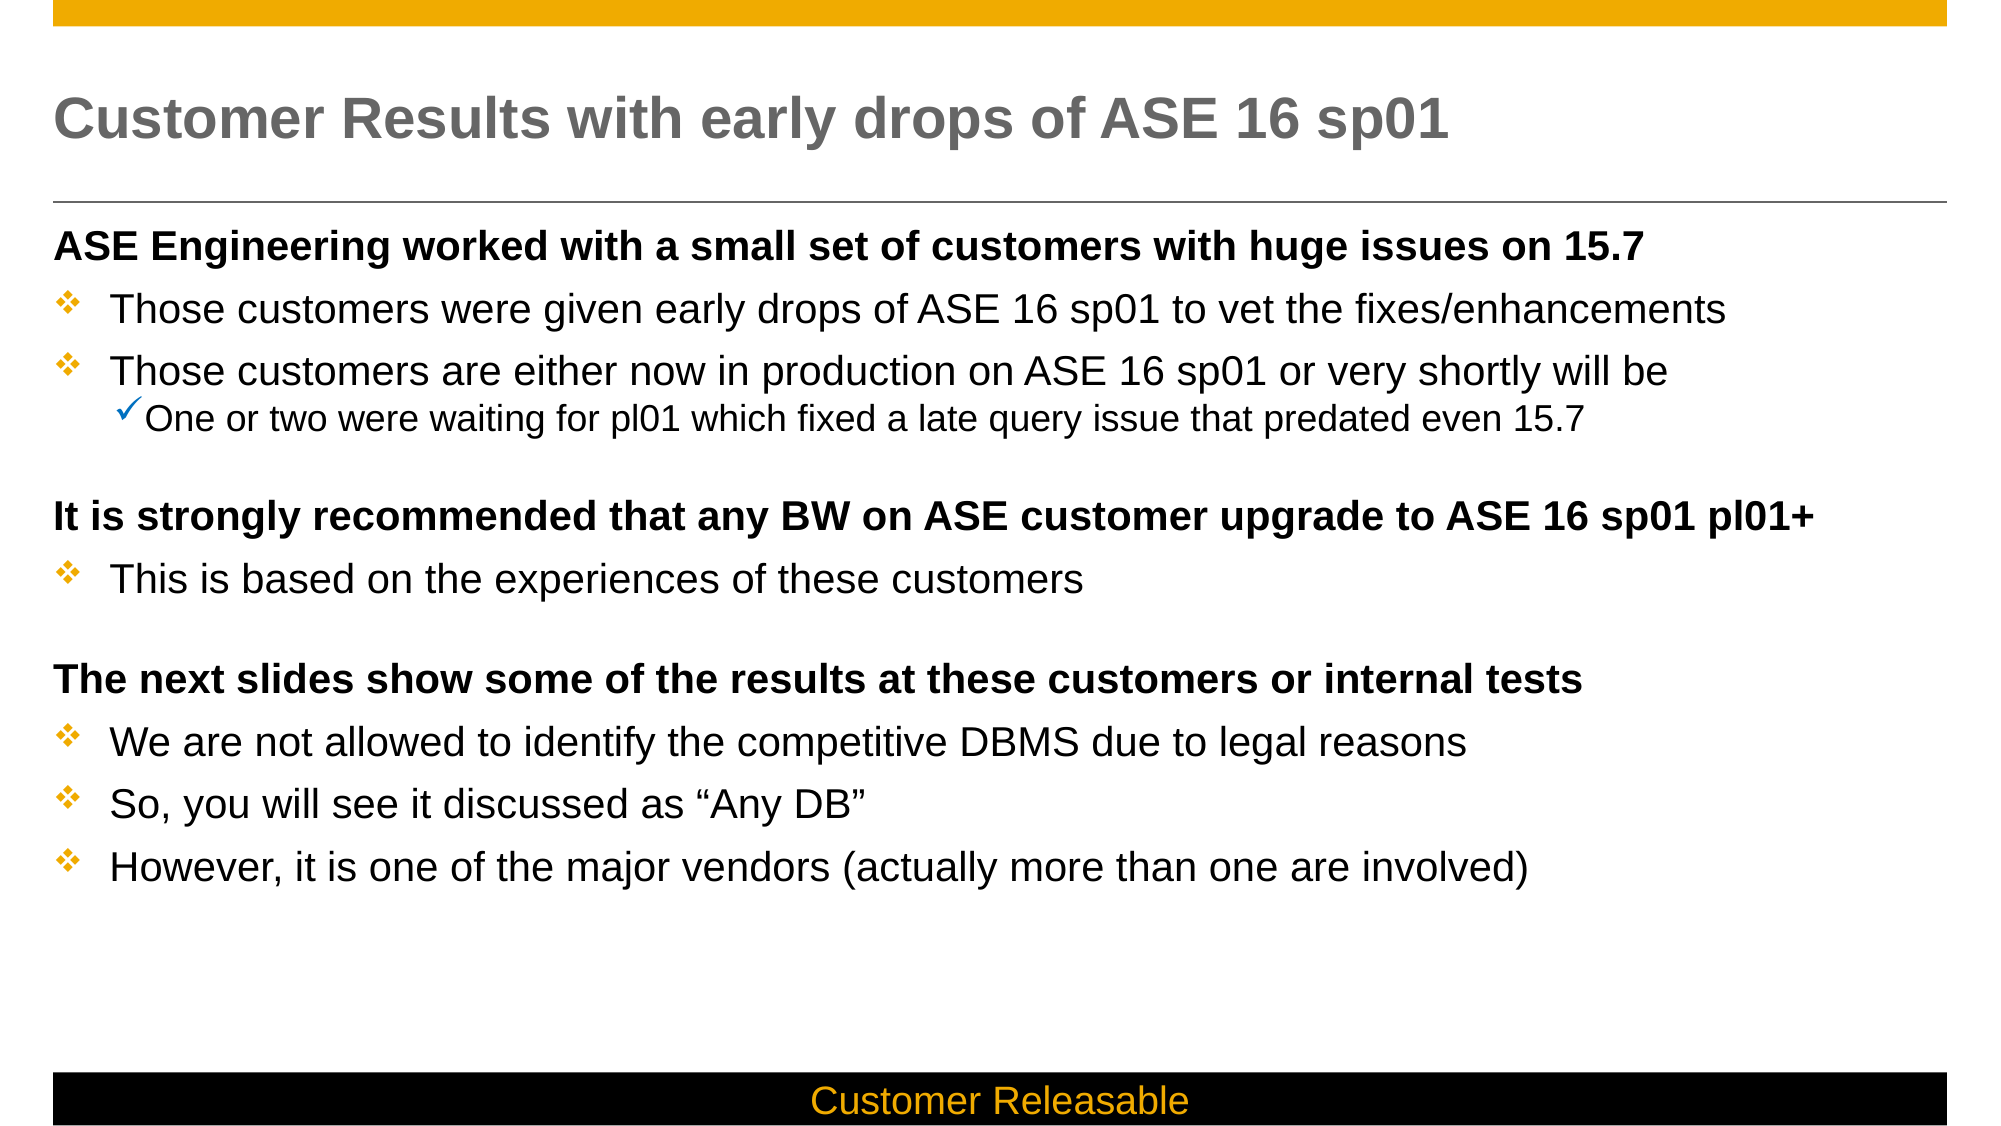

# Customer Results with early drops of ASE 16 sp01
ASE Engineering worked with a small set of customers with huge issues on 15.7
Those customers were given early drops of ASE 16 sp01 to vet the fixes/enhancements
Those customers are either now in production on ASE 16 sp01 or very shortly will be
One or two were waiting for pl01 which fixed a late query issue that predated even 15.7
It is strongly recommended that any BW on ASE customer upgrade to ASE 16 sp01 pl01+
This is based on the experiences of these customers
The next slides show some of the results at these customers or internal tests
We are not allowed to identify the competitive DBMS due to legal reasons
So, you will see it discussed as “Any DB”
However, it is one of the major vendors (actually more than one are involved)